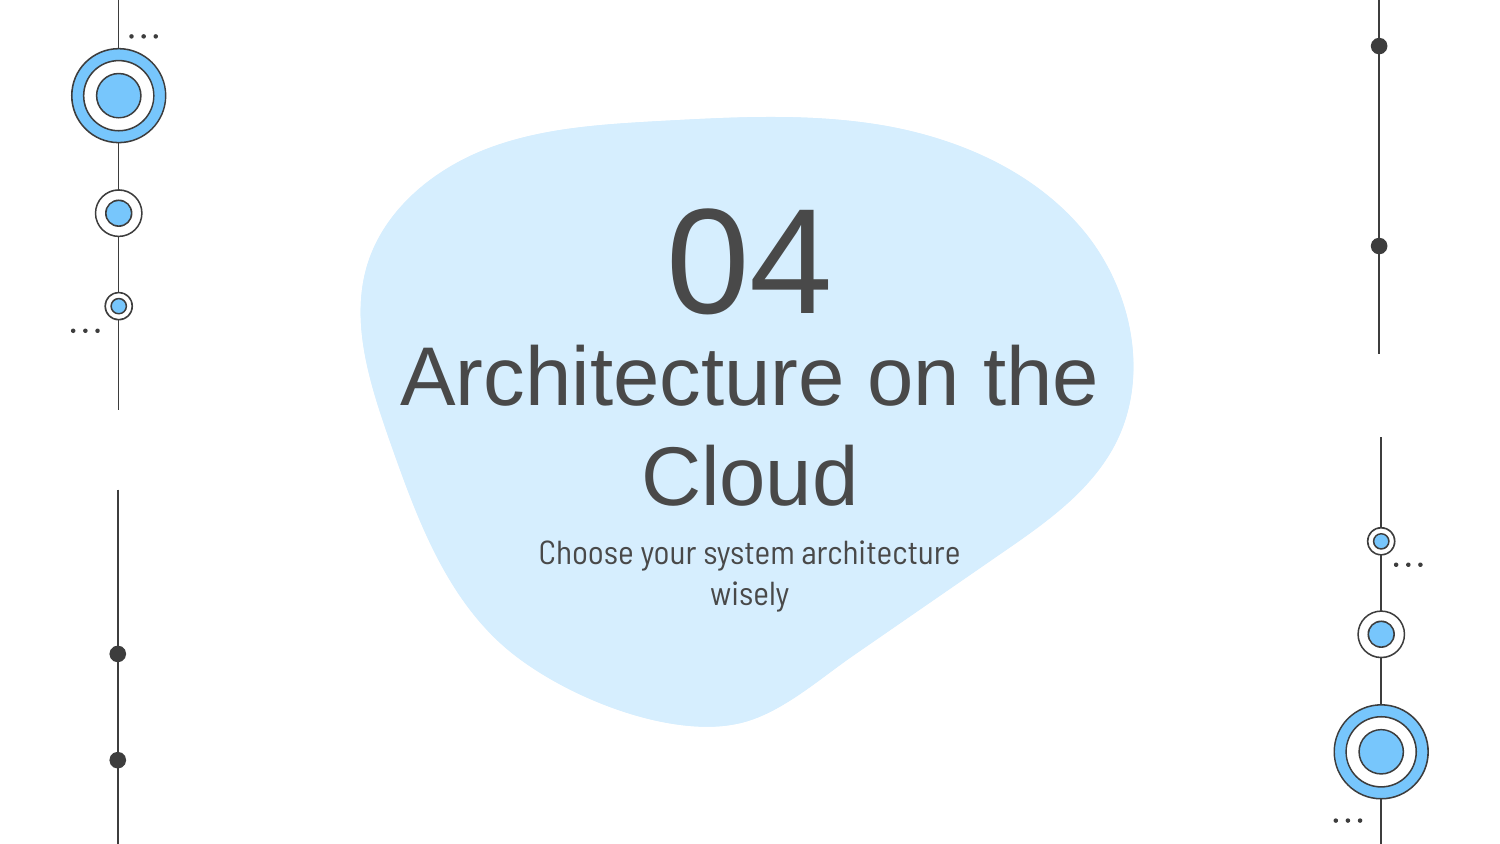

04
# Architecture on the Cloud
Choose your system architecture wisely